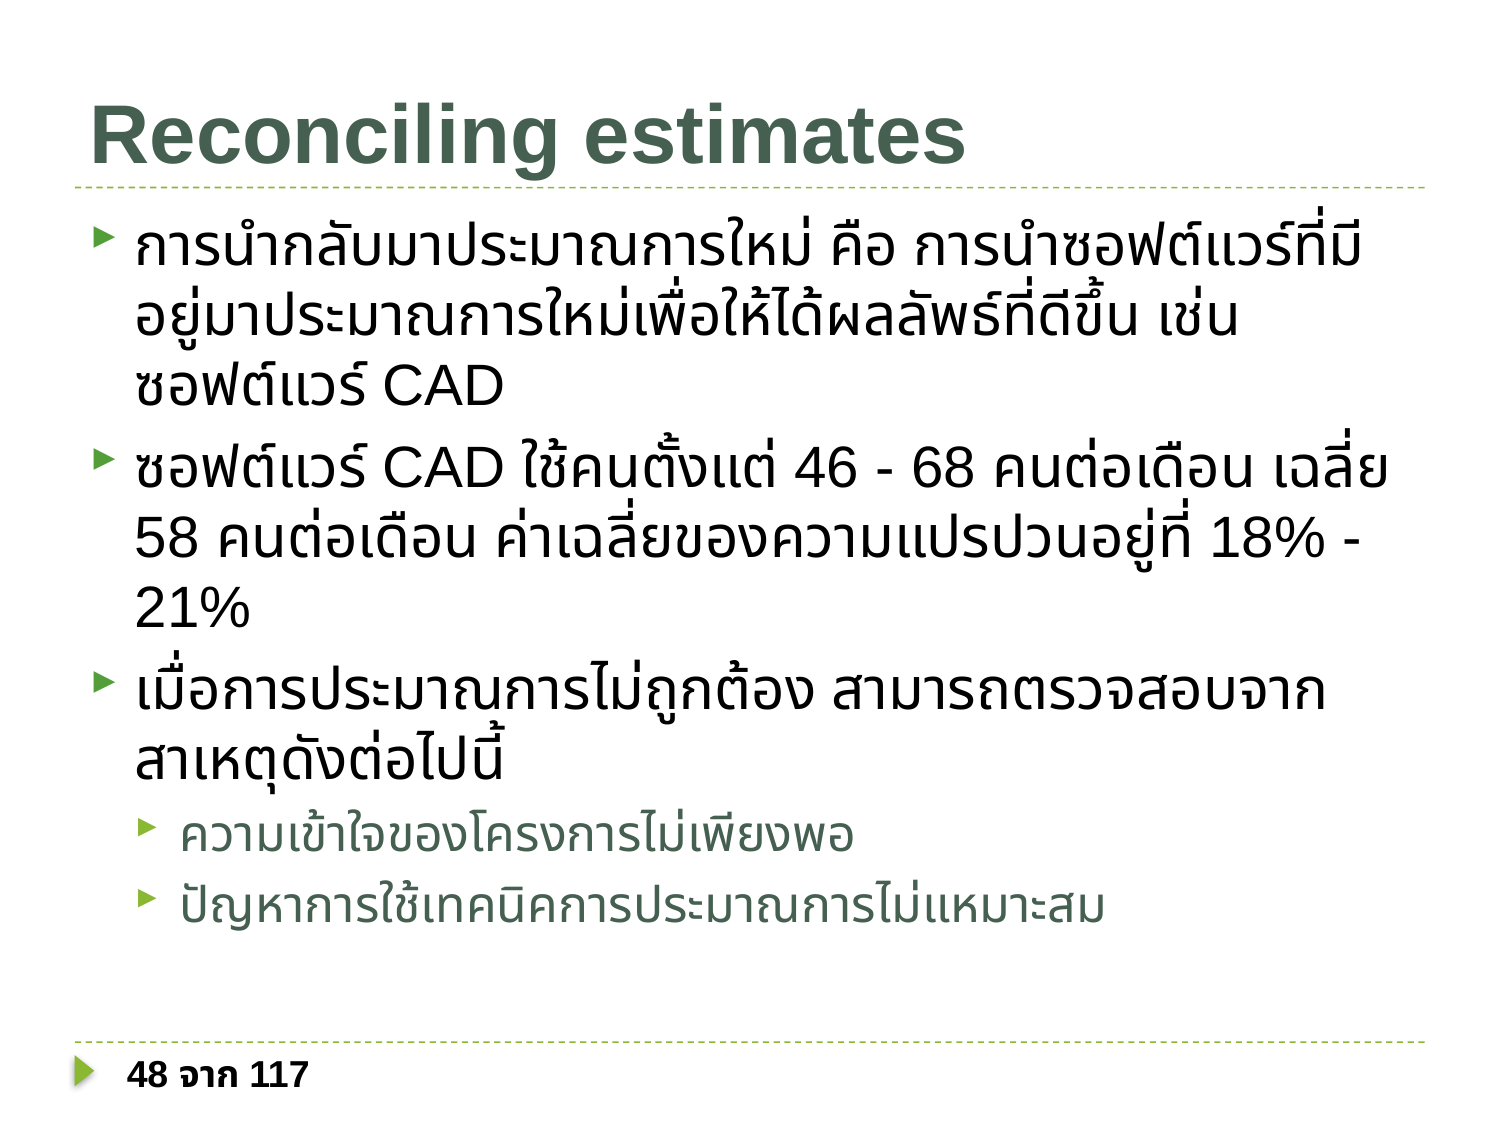

# Reconciling estimates
การนำกลับมาประมาณการใหม่ คือ การนำซอฟต์แวร์ที่มีอยู่มาประมาณการใหม่เพื่อให้ได้ผลลัพธ์ที่ดีขึ้น เช่น ซอฟต์แวร์ CAD
ซอฟต์แวร์ CAD ใช้คนตั้งแต่ 46 - 68 คนต่อเดือน เฉลี่ย 58 คนต่อเดือน ค่าเฉลี่ยของความแปรปวนอยู่ที่ 18% - 21%
เมื่อการประมาณการไม่ถูกต้อง สามารถตรวจสอบจากสาเหตุดังต่อไปนี้
ความเข้าใจของโครงการไม่เพียงพอ
ปัญหาการใช้เทคนิคการประมาณการไม่แหมาะสม
48 จาก 117